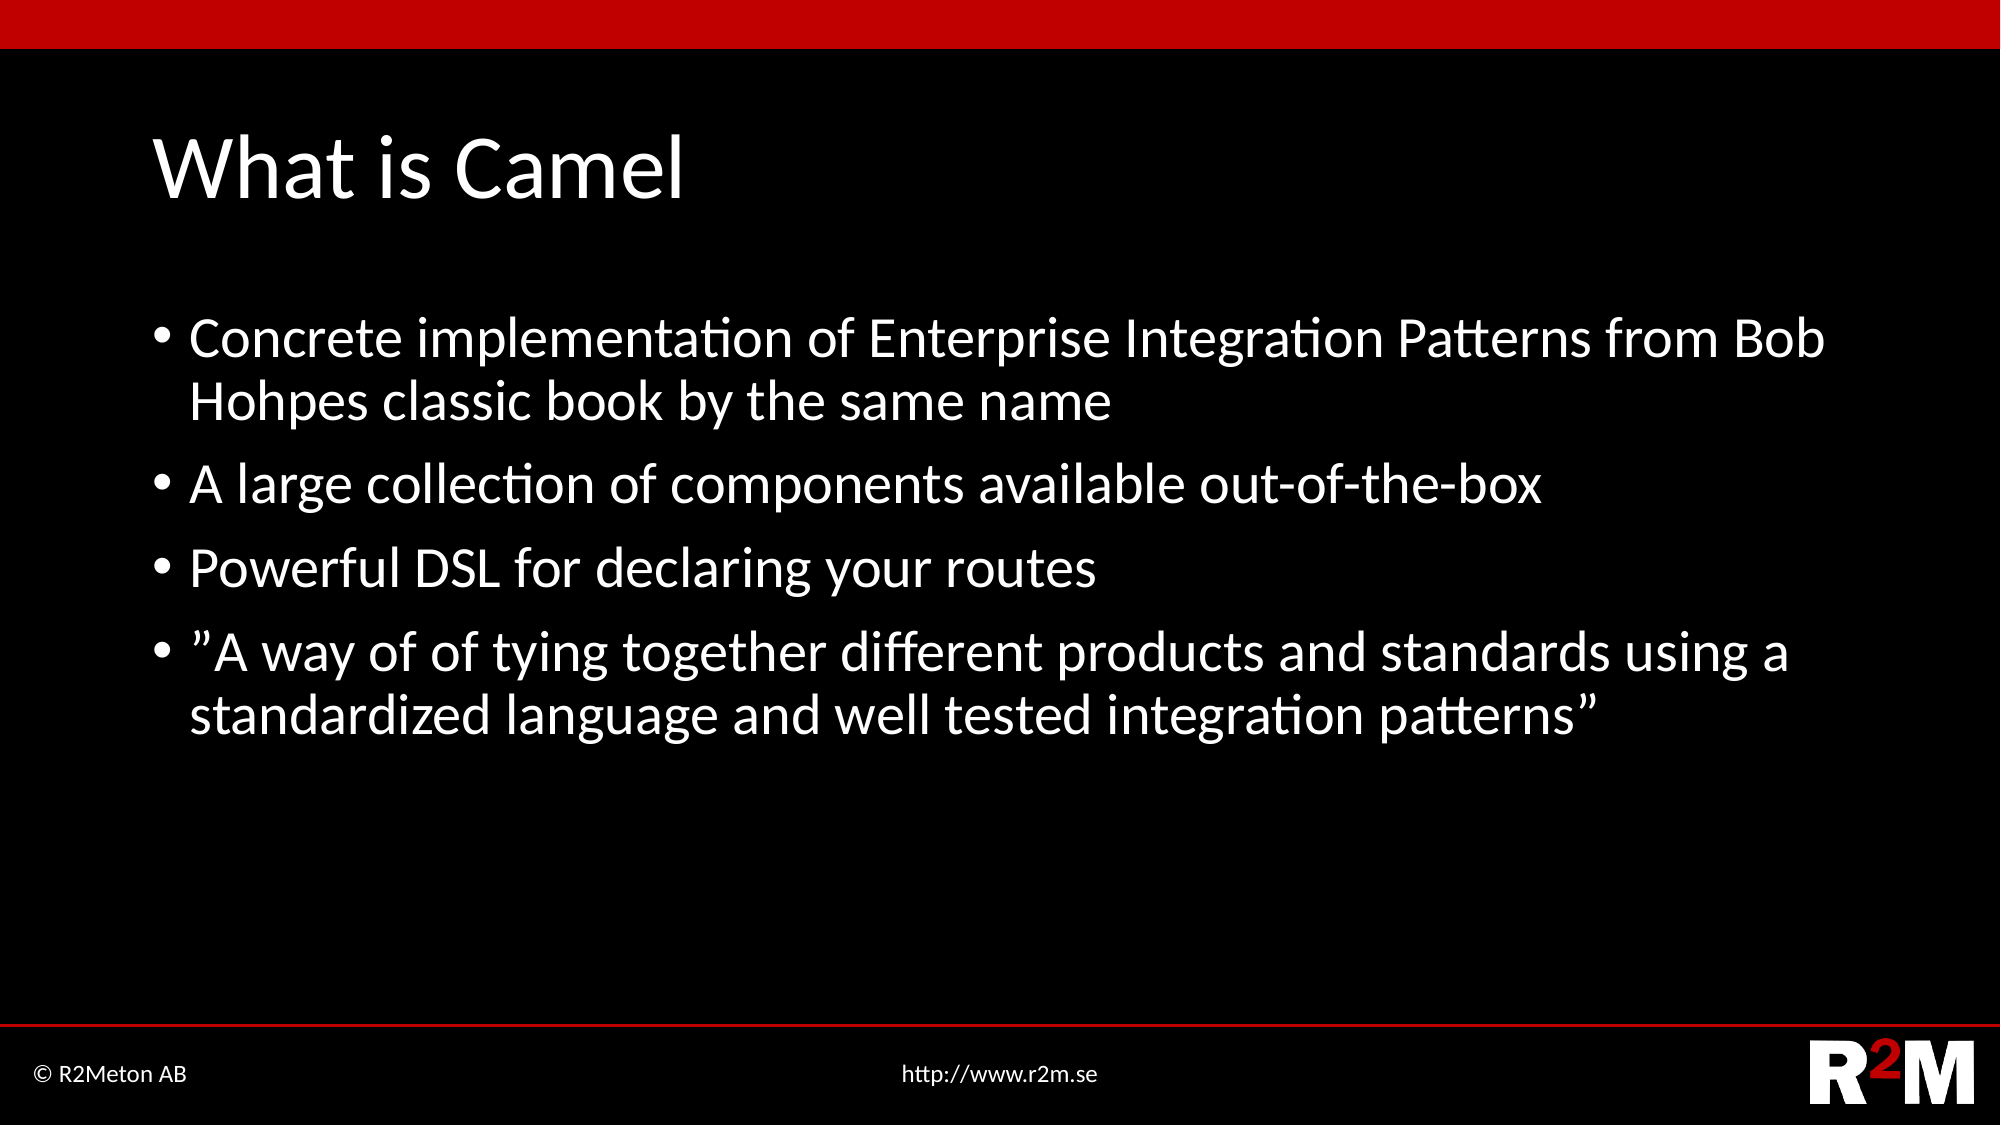

# What is Camel
Concrete implementation of Enterprise Integration Patterns from Bob Hohpes classic book by the same name
A large collection of components available out-of-the-box
Powerful DSL for declaring your routes
”A way of of tying together different products and standards using a standardized language and well tested integration patterns”

© R2Meton AB
http://www.r2m.se